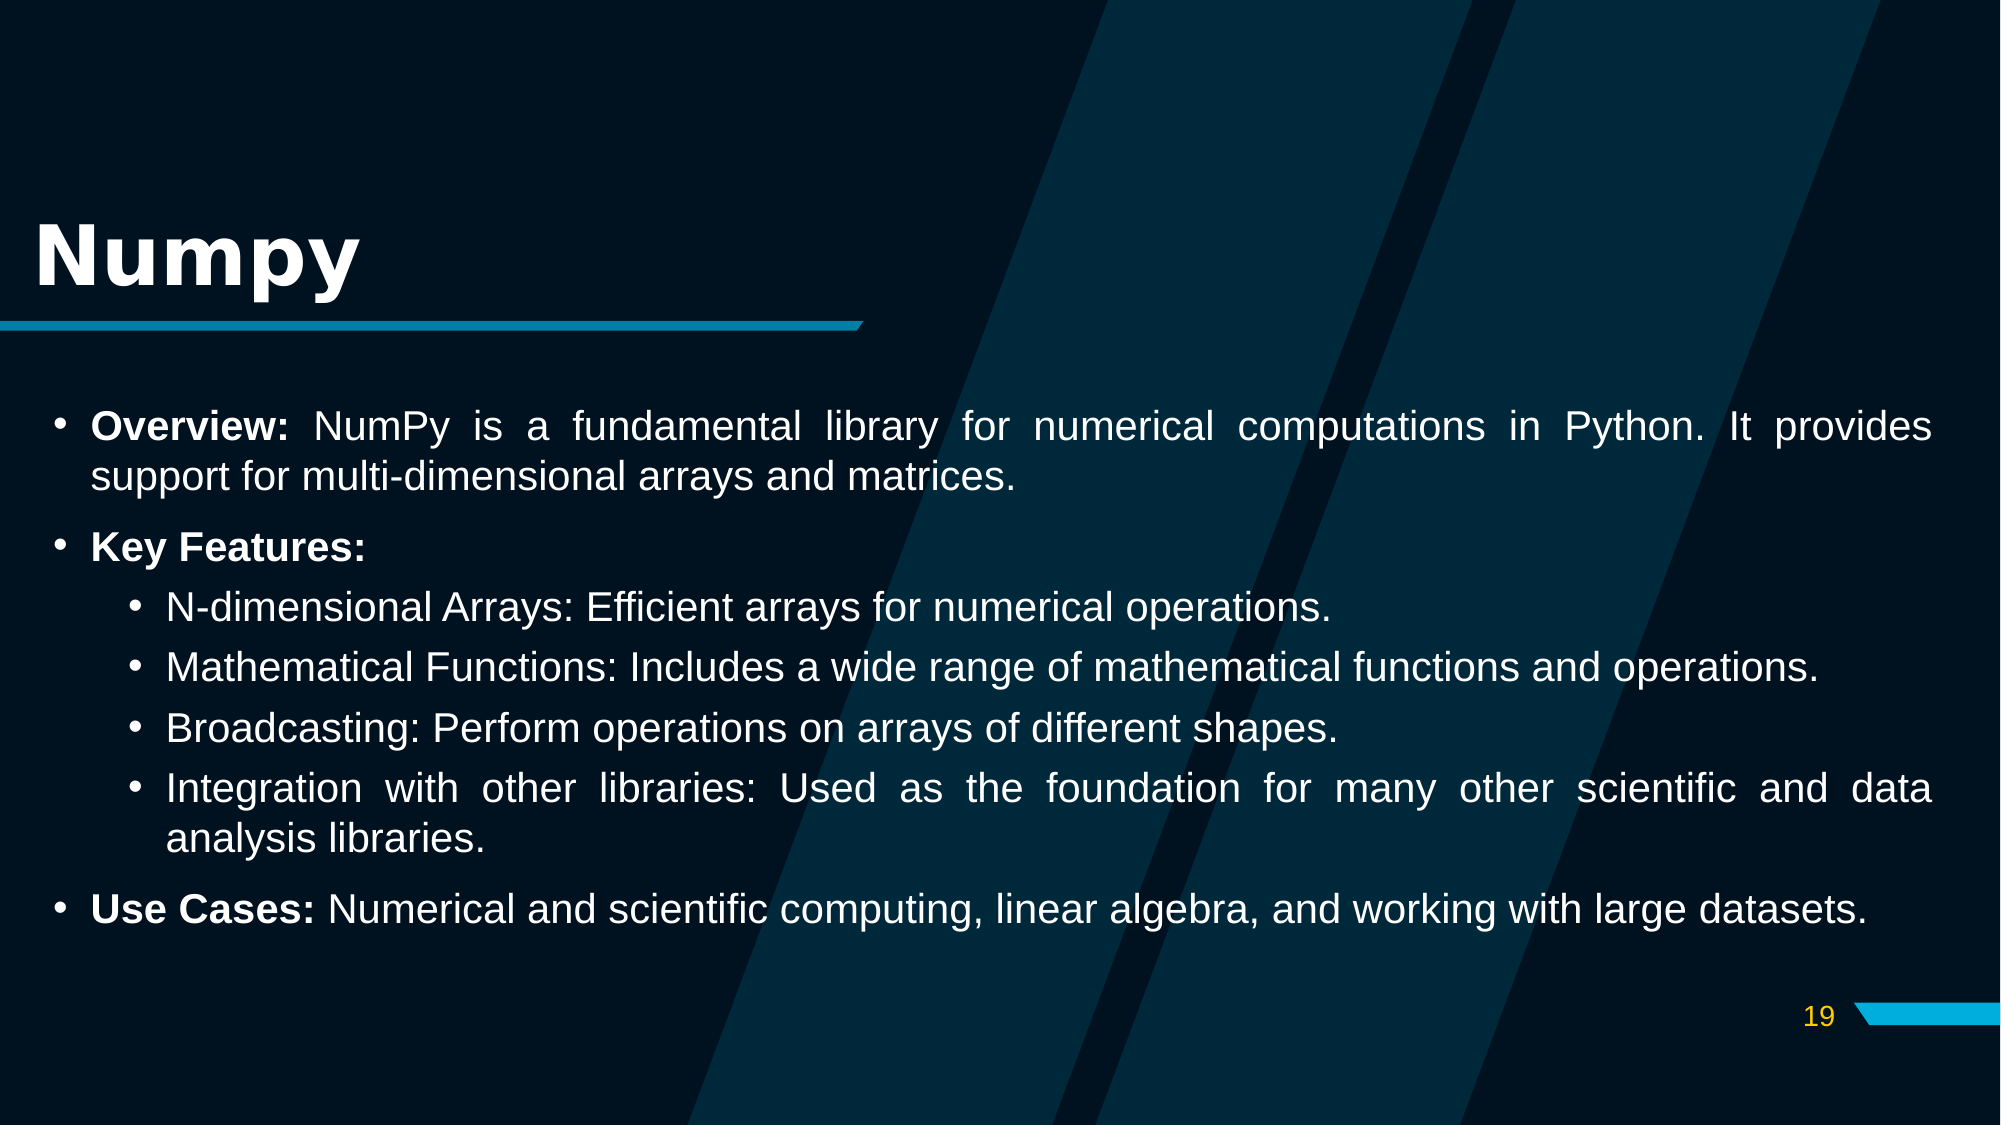

# Numpy
Overview: NumPy is a fundamental library for numerical computations in Python. It provides support for multi-dimensional arrays and matrices.
Key Features:
N-dimensional Arrays: Efficient arrays for numerical operations.
Mathematical Functions: Includes a wide range of mathematical functions and operations.
Broadcasting: Perform operations on arrays of different shapes.
Integration with other libraries: Used as the foundation for many other scientific and data analysis libraries.
Use Cases: Numerical and scientific computing, linear algebra, and working with large datasets.
19